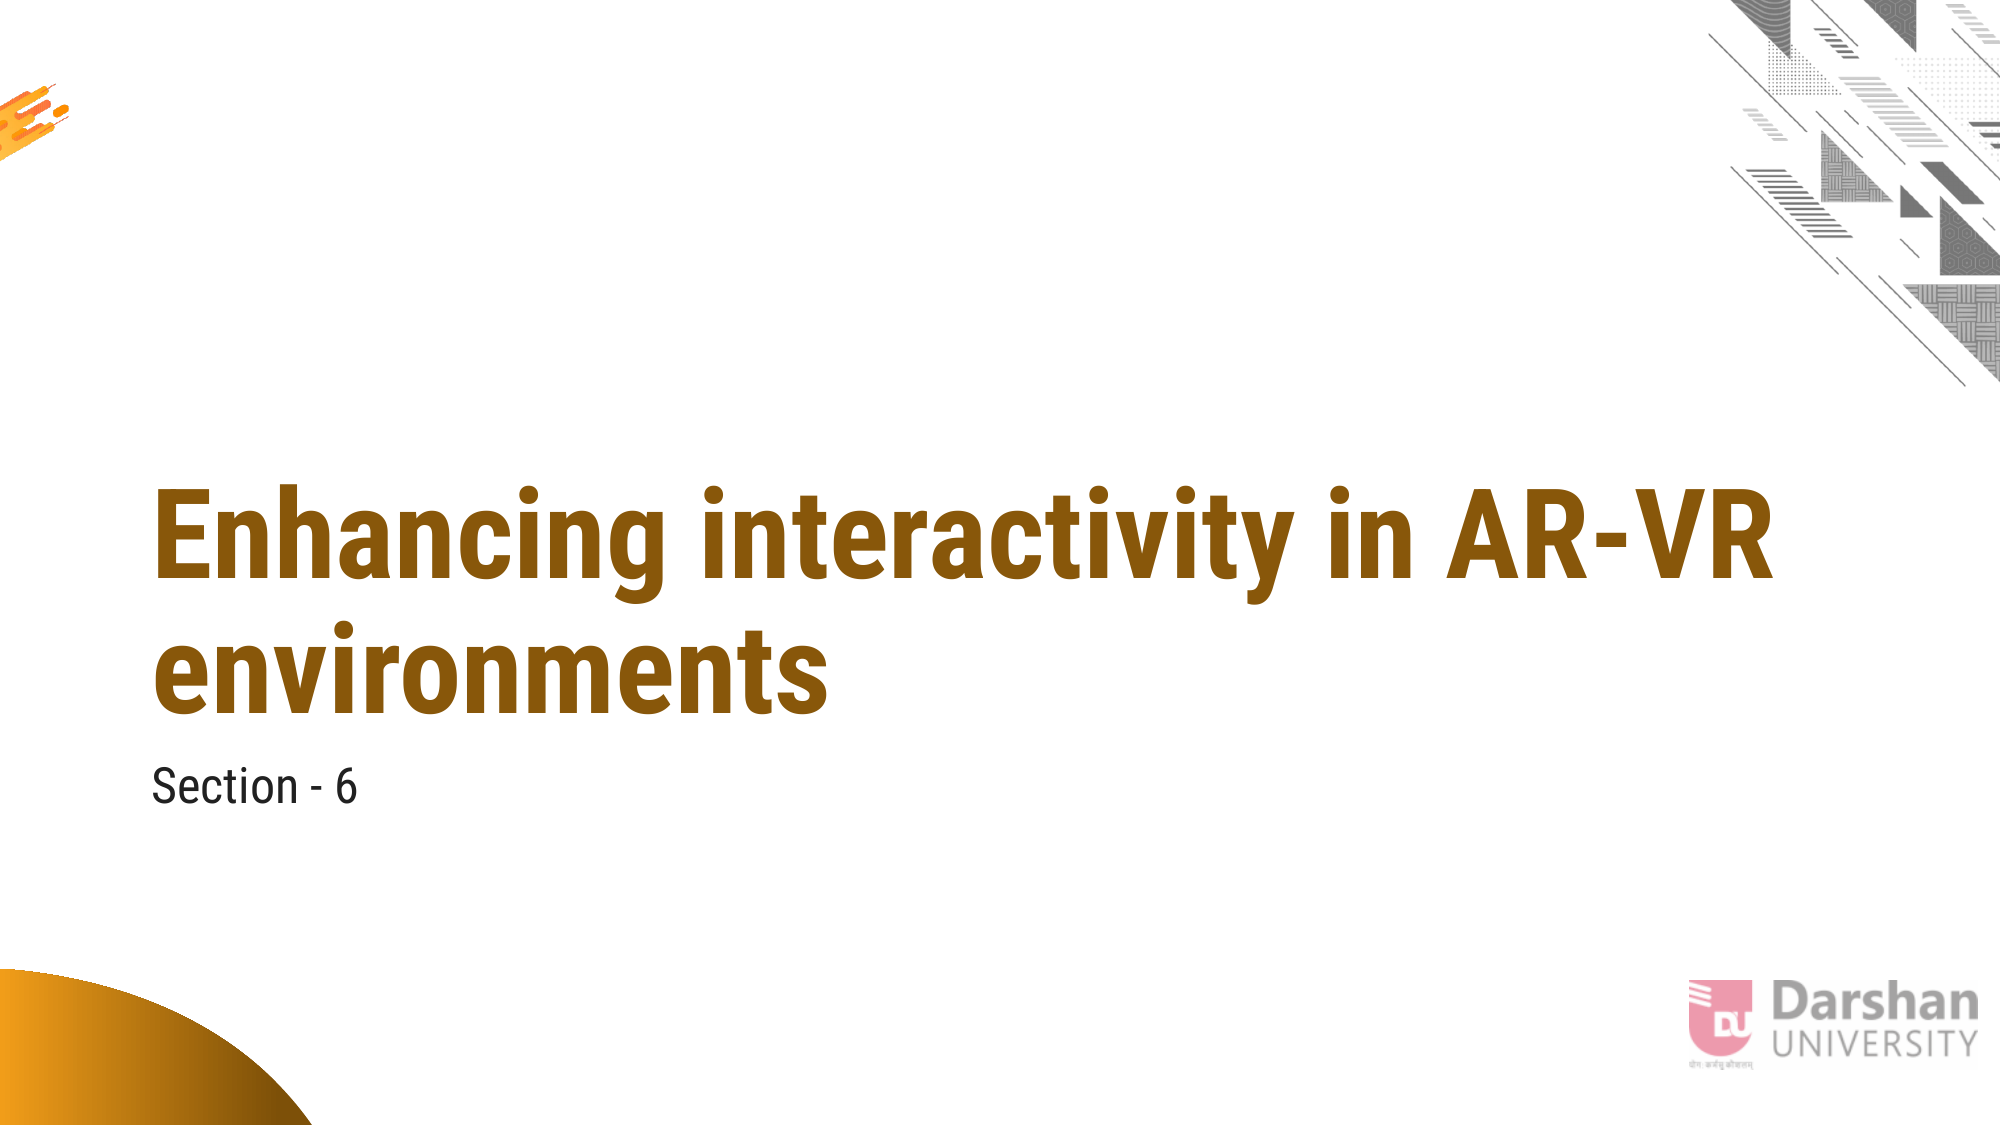

# Enhancing interactivity in AR-VR environments
Section - 6